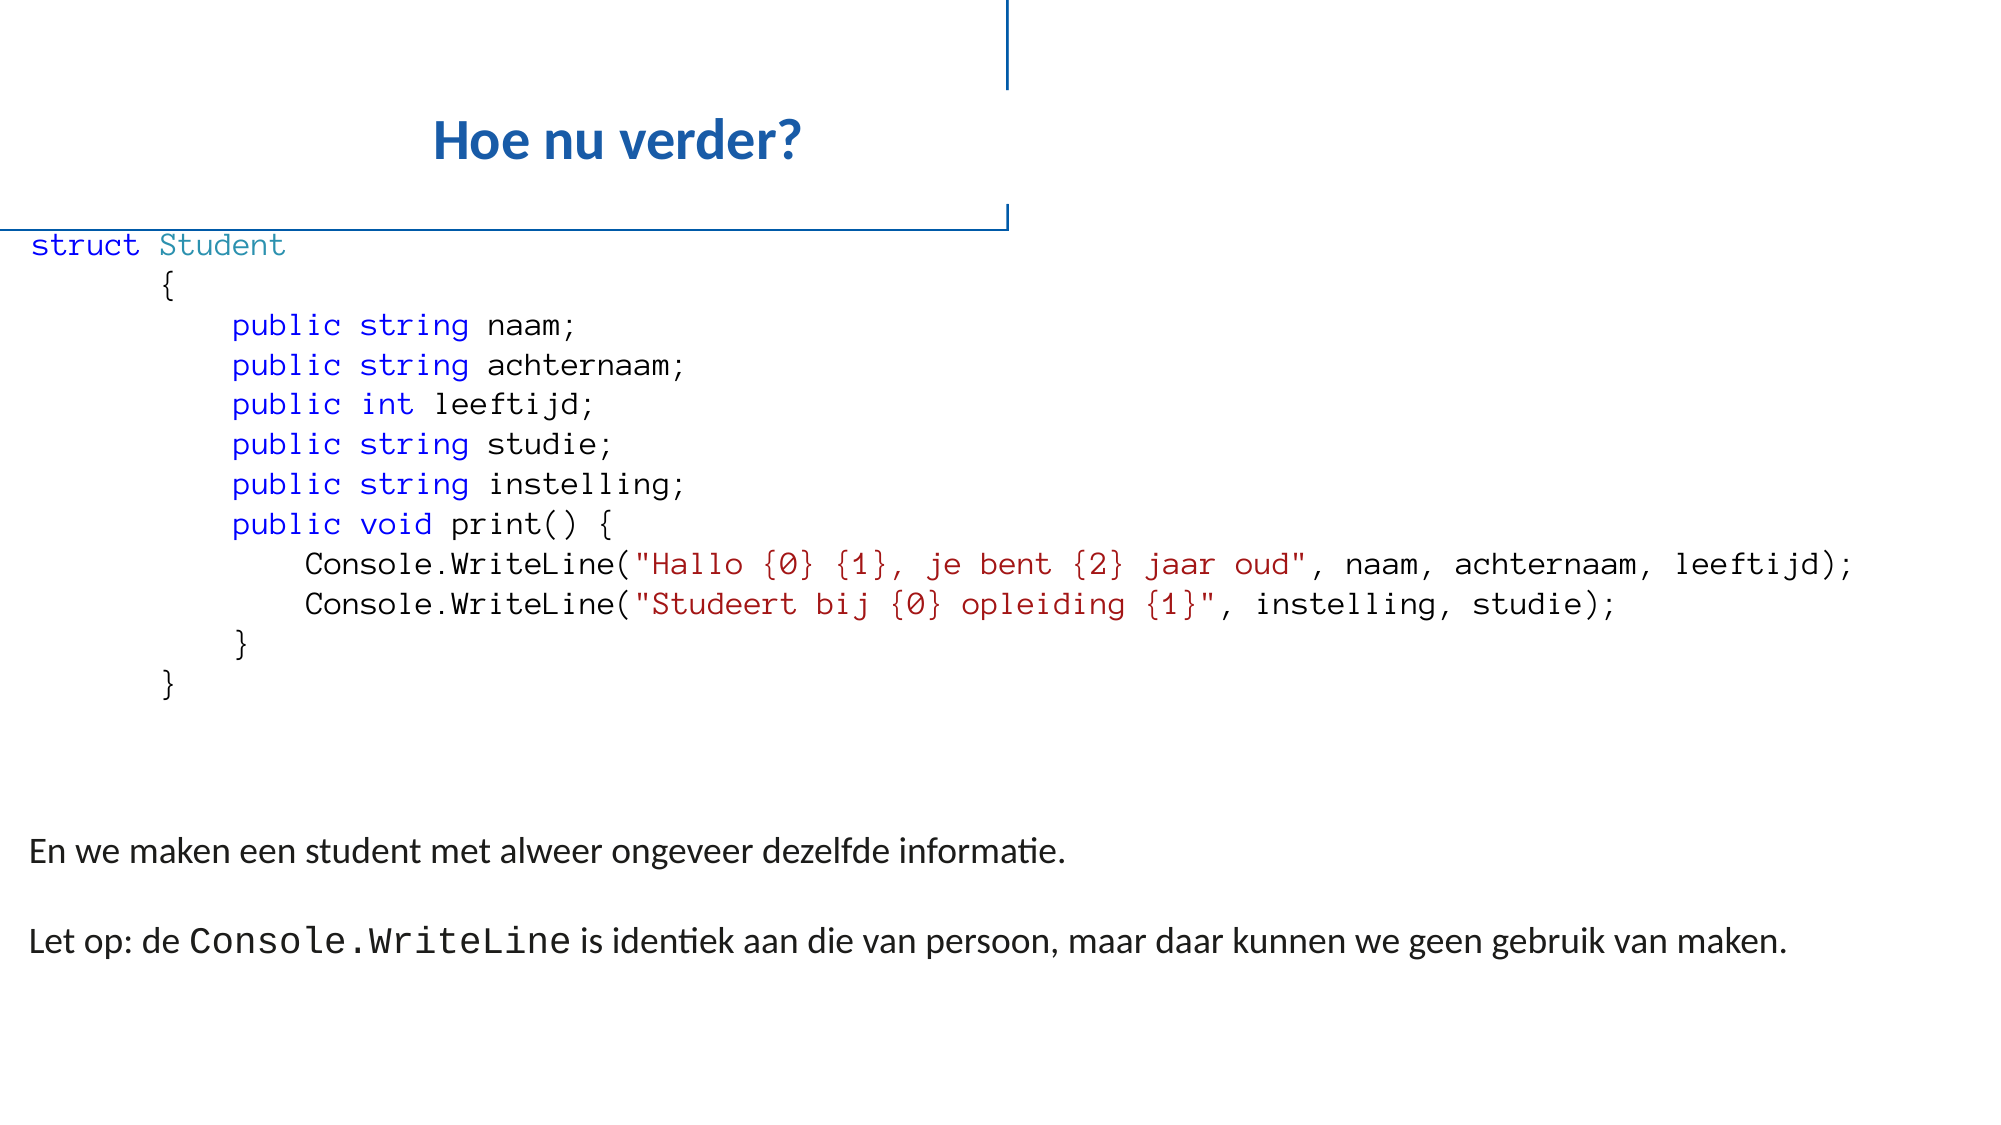

# Hoe nu verder?
 struct Student
        {
            public string naam;
            public string achternaam;
            public int leeftijd;
            public string studie;
            public string instelling;
            public void print() {
                Console.WriteLine("Hallo {0} {1}, je bent {2} jaar oud", naam, achternaam, leeftijd);
                Console.WriteLine("Studeert bij {0} opleiding {1}", instelling, studie);
            }
        }
En we maken een student met alweer ongeveer dezelfde informatie.

Let op: de Console.WriteLine is identiek aan die van persoon, maar daar kunnen we geen gebruik van maken.